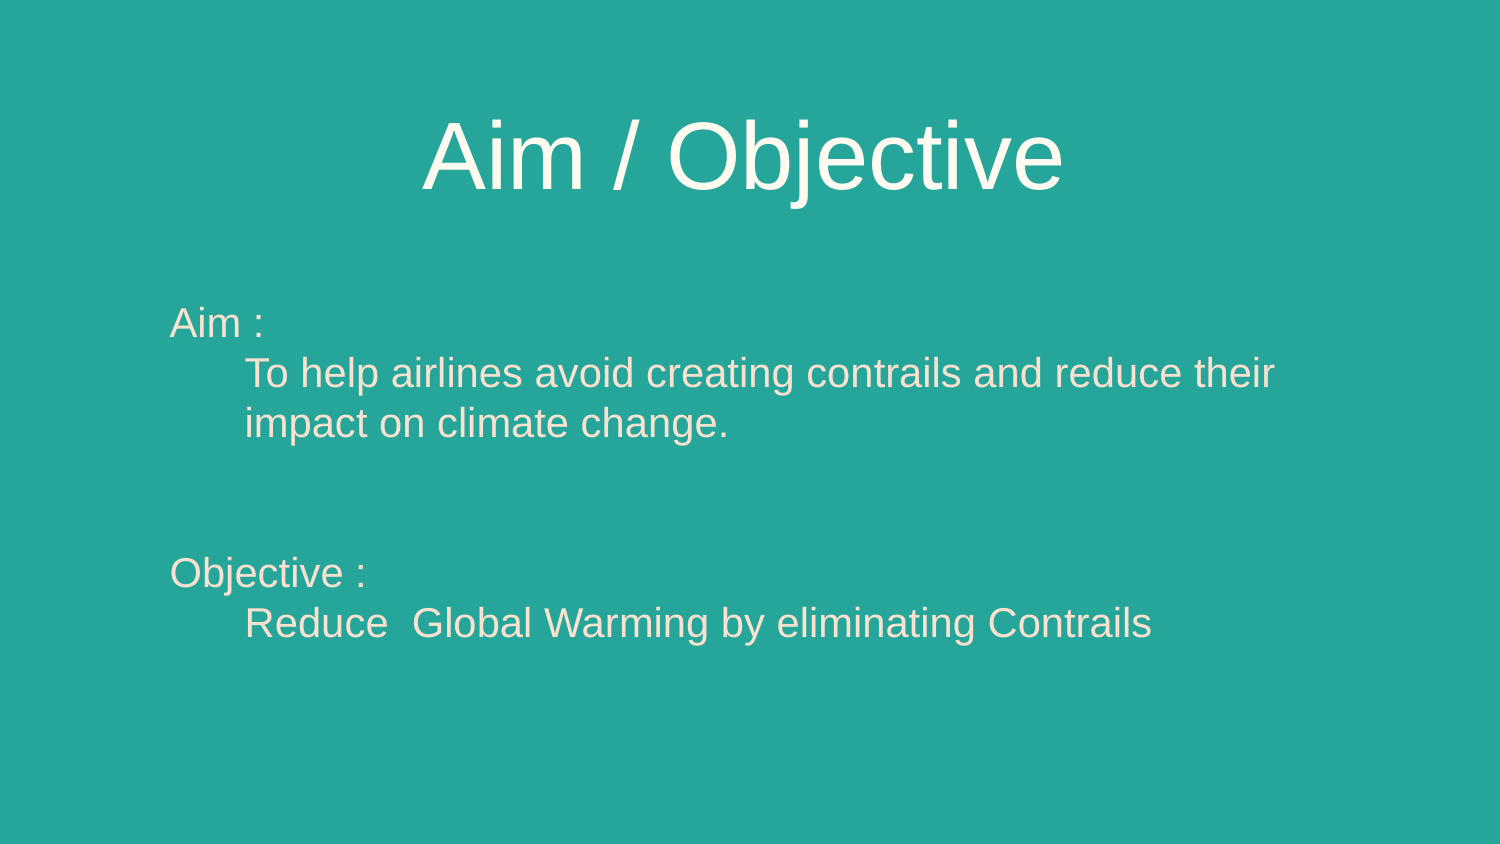

# Aim / Objective
Aim :
To help airlines avoid creating contrails and reduce their impact on climate change.

Objective :
Reduce  Global Warming by eliminating Contrails